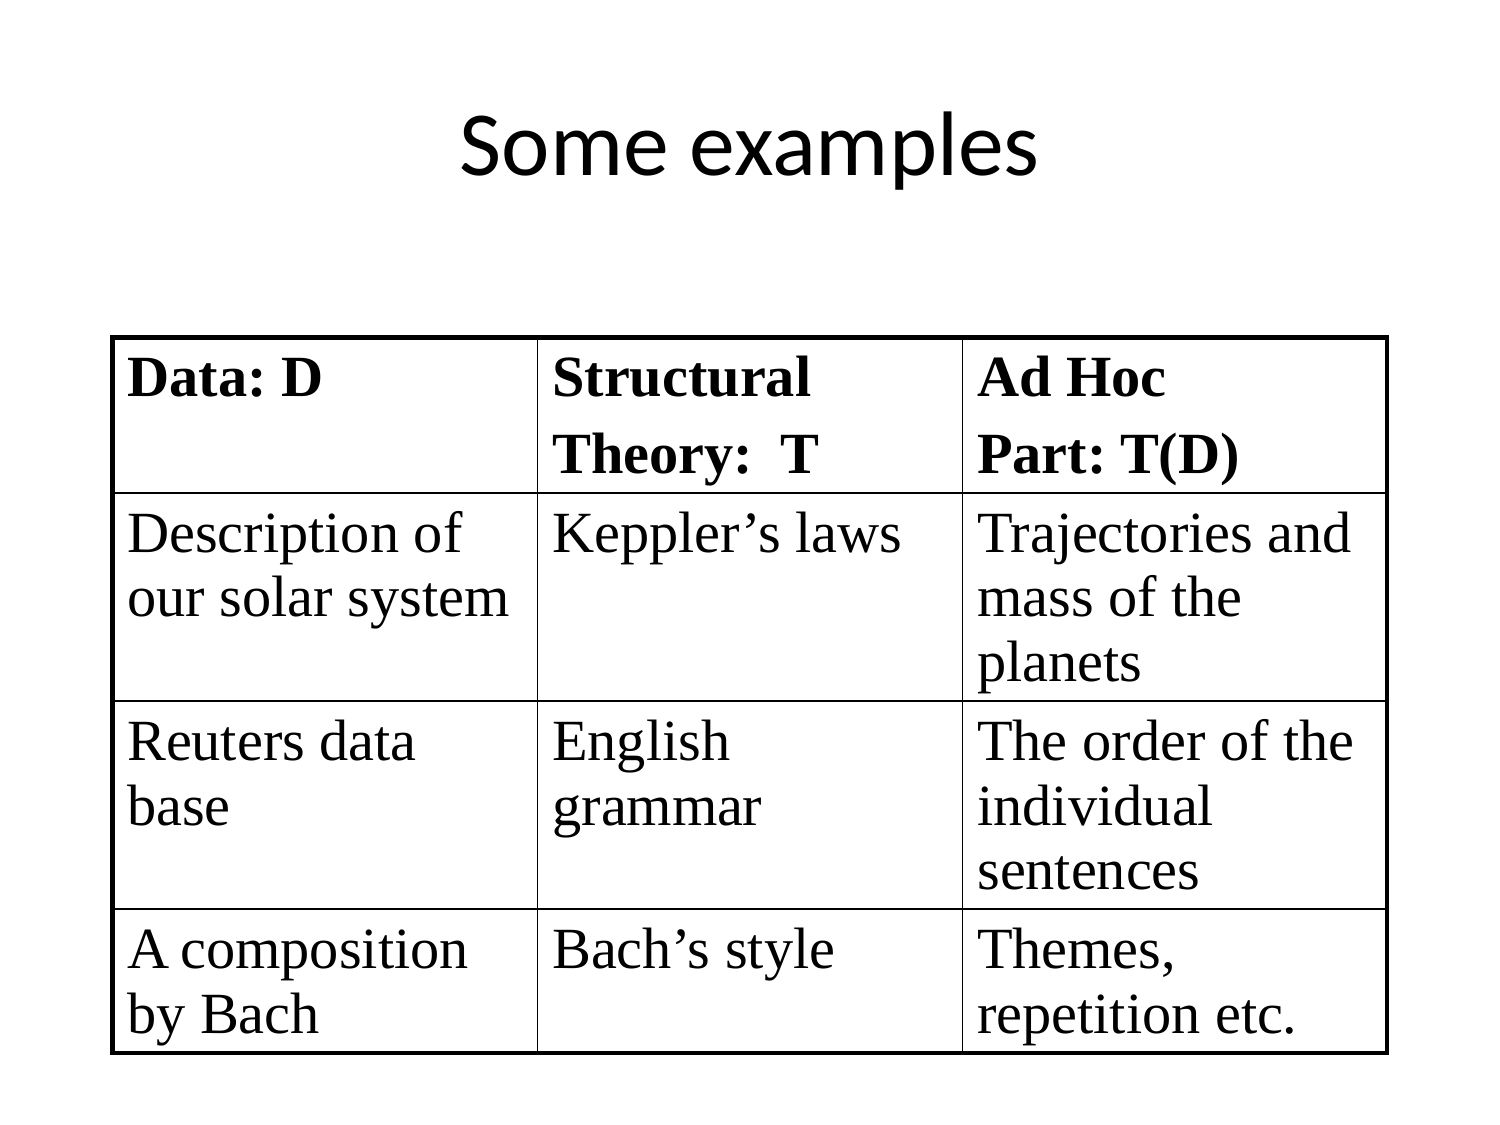

# Some examples
| Data: D | Structural Theory: T | Ad Hoc Part: T(D) |
| --- | --- | --- |
| Description of our solar system | Keppler’s laws | Trajectories and mass of the planets |
| Reuters data base | English grammar | The order of the individual sentences |
| A composition by Bach | Bach’s style | Themes, repetition etc. |